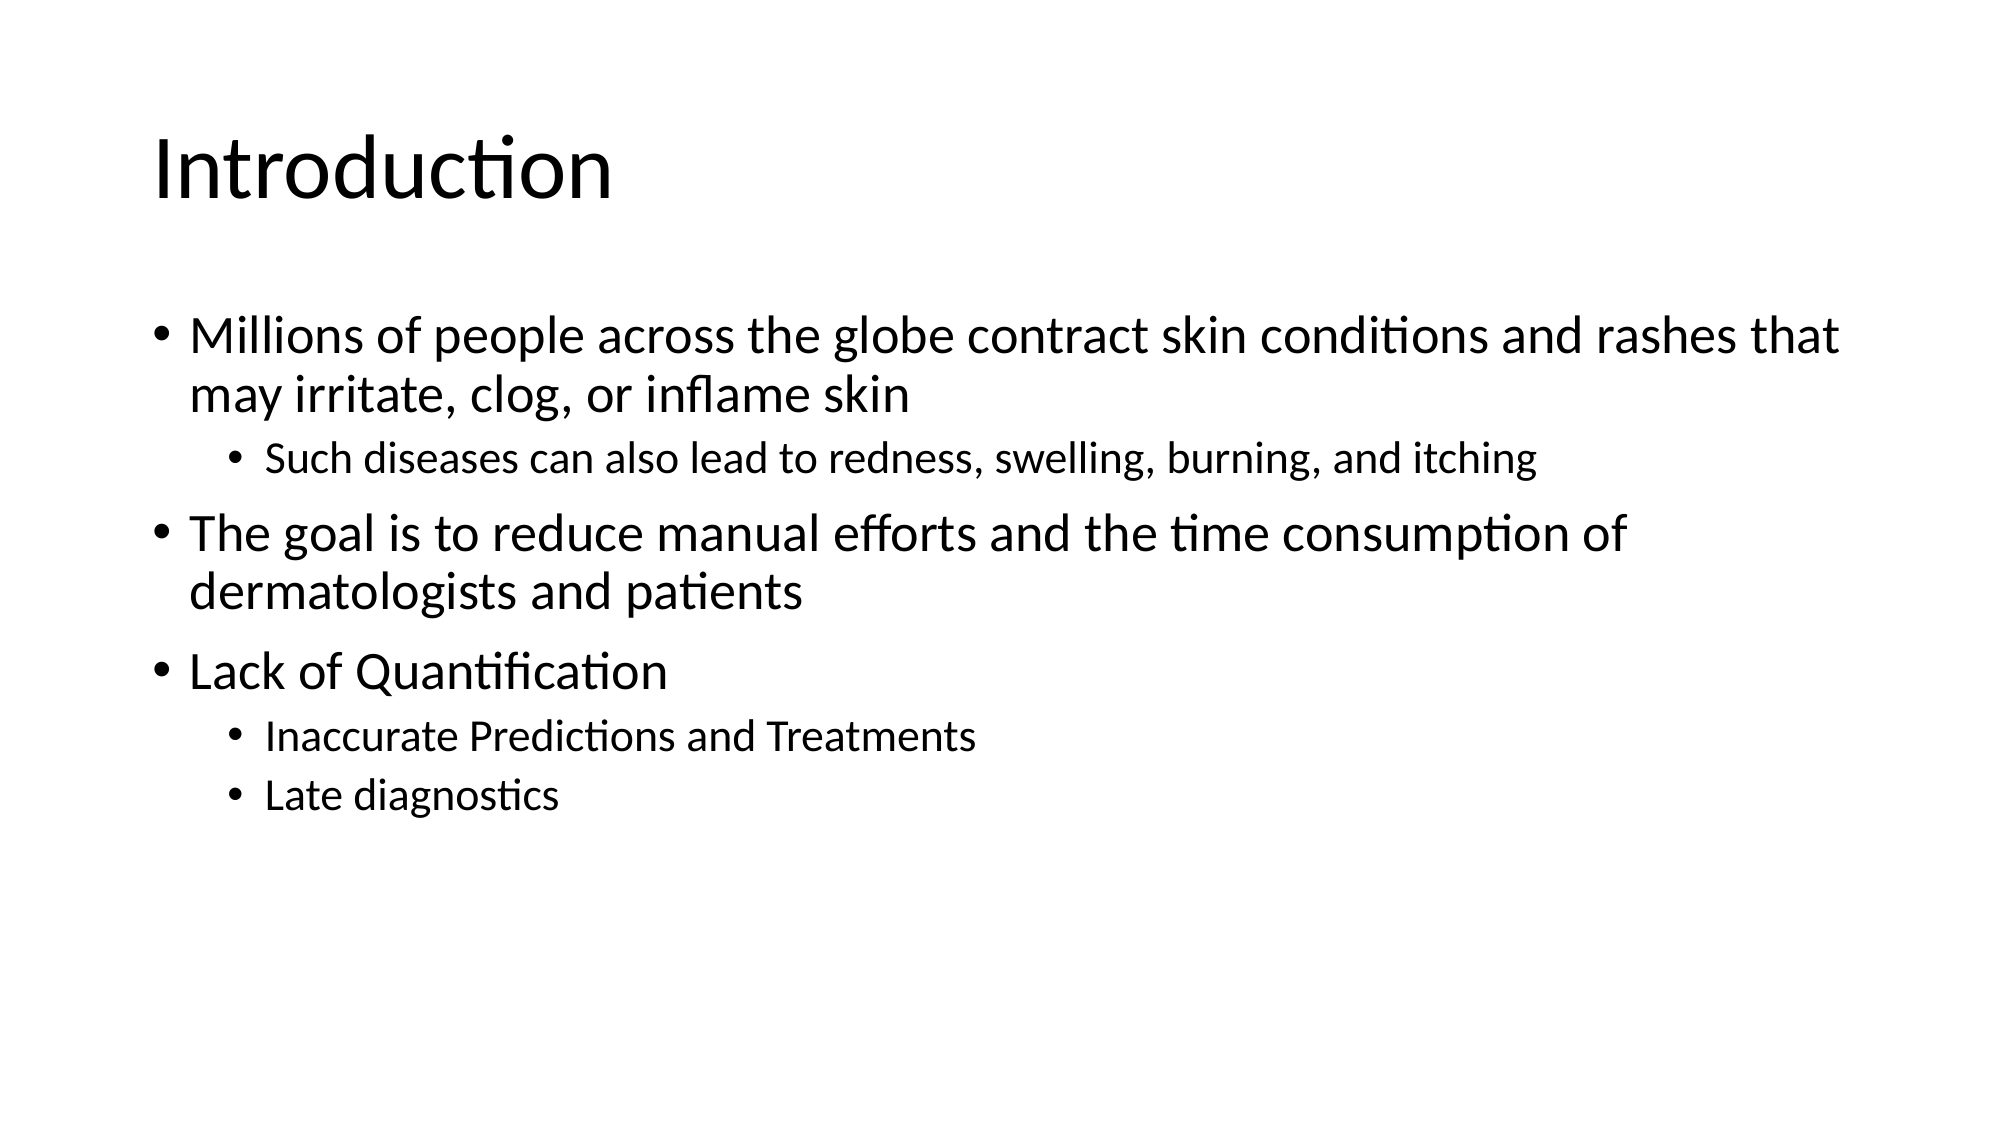

# Introduction
Millions of people across the globe contract skin conditions and rashes that may irritate, clog, or inflame skin
Such diseases can also lead to redness, swelling, burning, and itching
The goal is to reduce manual efforts and the time consumption of dermatologists and patients
Lack of Quantification
Inaccurate Predictions and Treatments
Late diagnostics